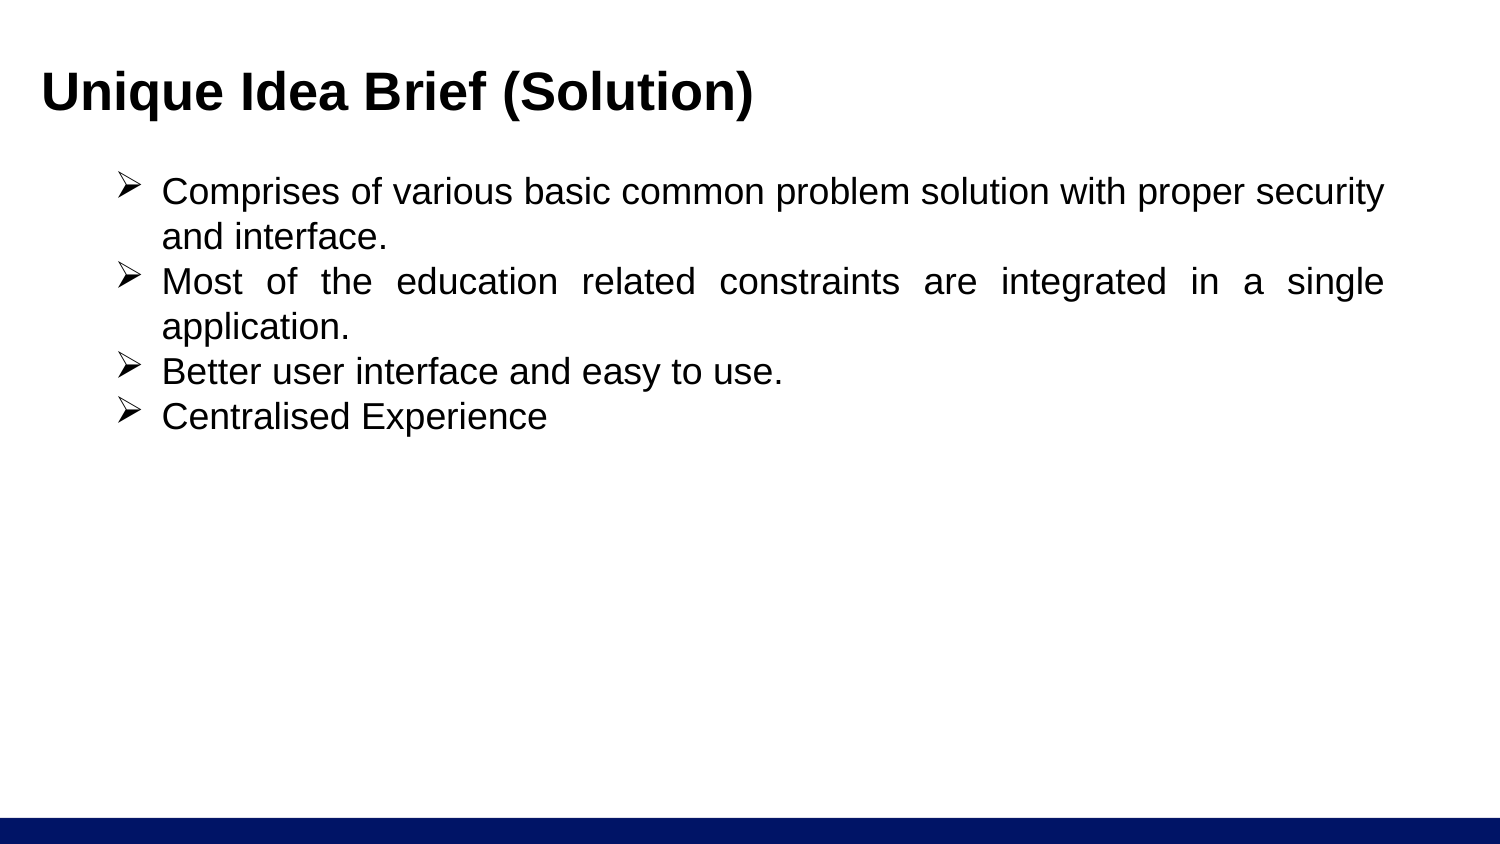

# Unique Idea Brief (Solution)
Comprises of various basic common problem solution with proper security and interface.
Most of the education related constraints are integrated in a single application.
Better user interface and easy to use.
Centralised Experience